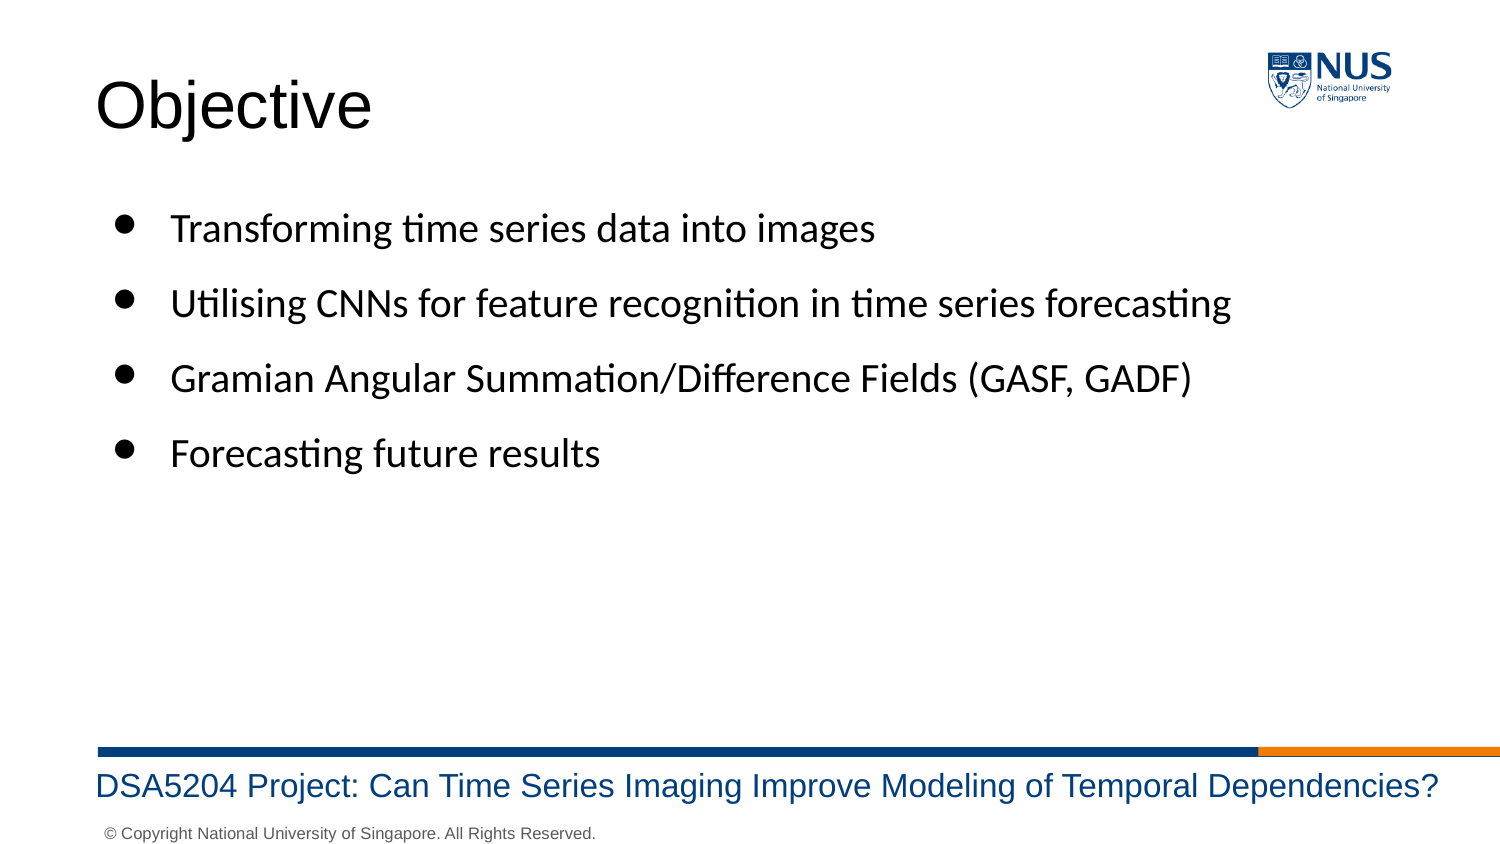

Objective
Transforming time series data into images
Utilising CNNs for feature recognition in time series forecasting
Gramian Angular Summation/Difference Fields (GASF, GADF)
Forecasting future results
DSA5204 Project: Can Time Series Imaging Improve Modeling of Temporal Dependencies?